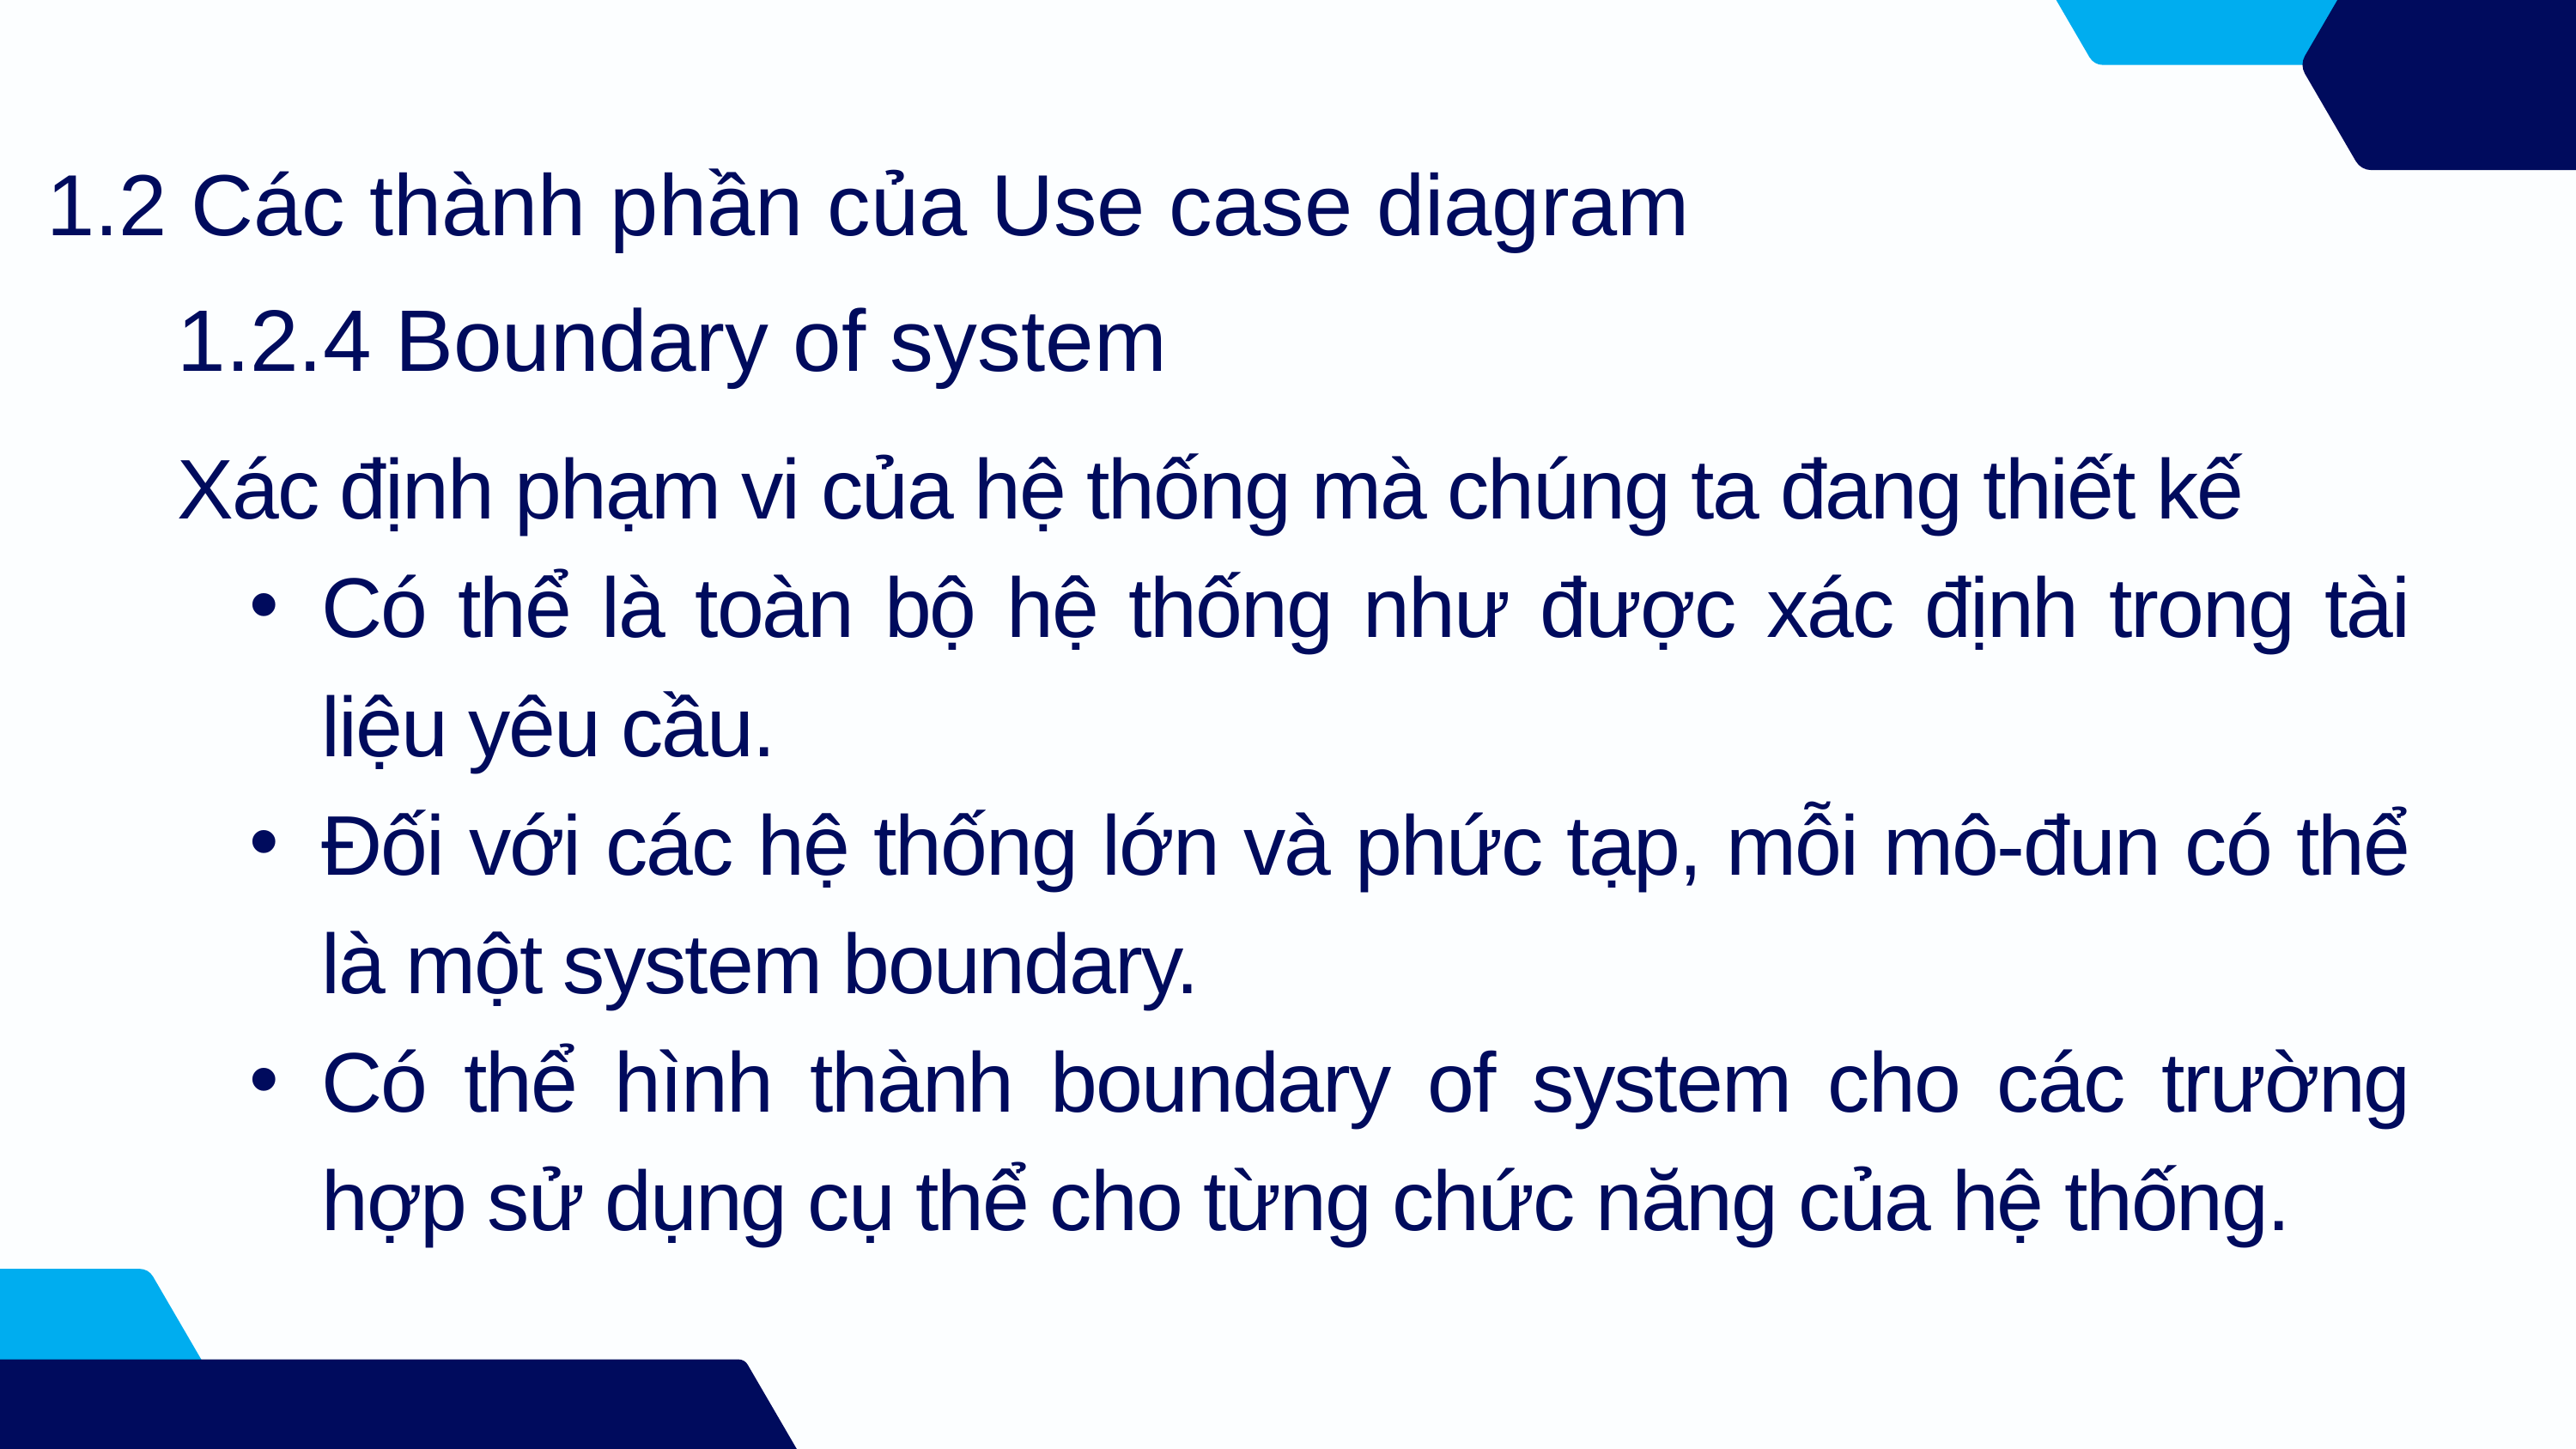

1.2 Các thành phần của Use case diagram
1.2.4 Boundary of system

Xác định phạm vi của hệ thống mà chúng ta đang thiết kế
Có thể là toàn bộ hệ thống như được xác định trong tài liệu yêu cầu.
Đối với các hệ thống lớn và phức tạp, mỗi mô-đun có thể là một system boundary.
Có thể hình thành boundary of system cho các trường hợp sử dụng cụ thể cho từng chức năng của hệ thống.